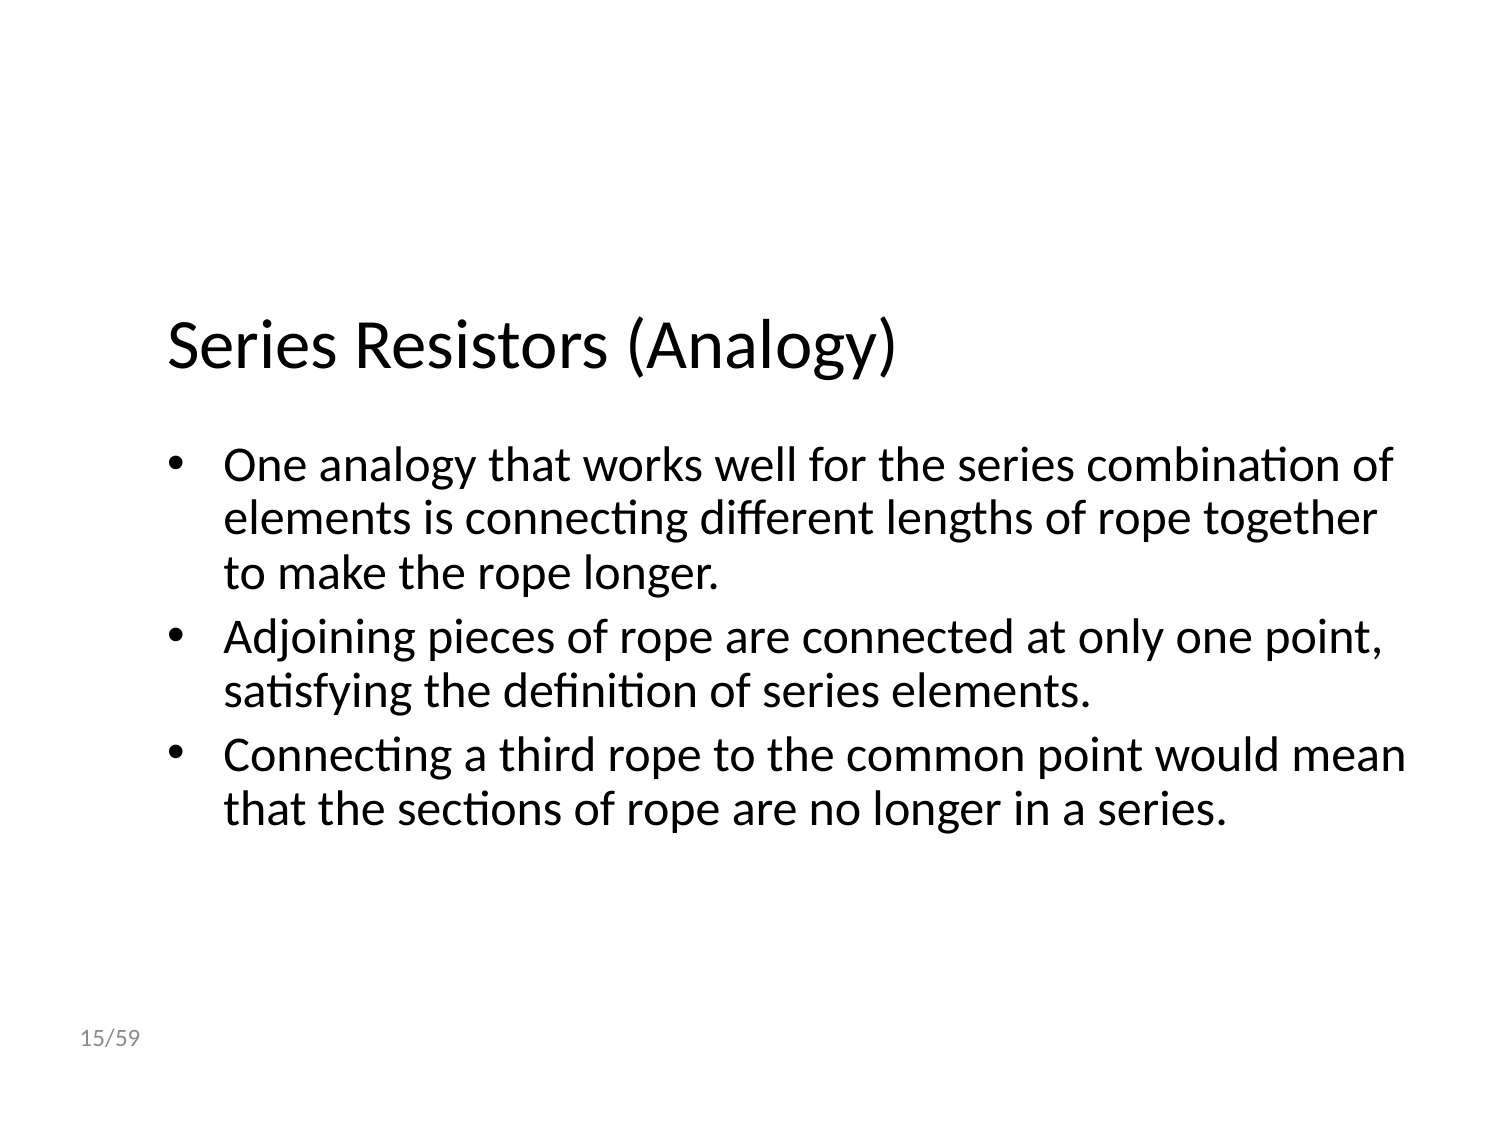

# Series Resistors (Analogy)
One analogy that works well for the series combination of elements is connecting different lengths of rope together to make the rope longer.
Adjoining pieces of rope are connected at only one point, satisfying the definition of series elements.
Connecting a third rope to the common point would mean that the sections of rope are no longer in a series.

15/59